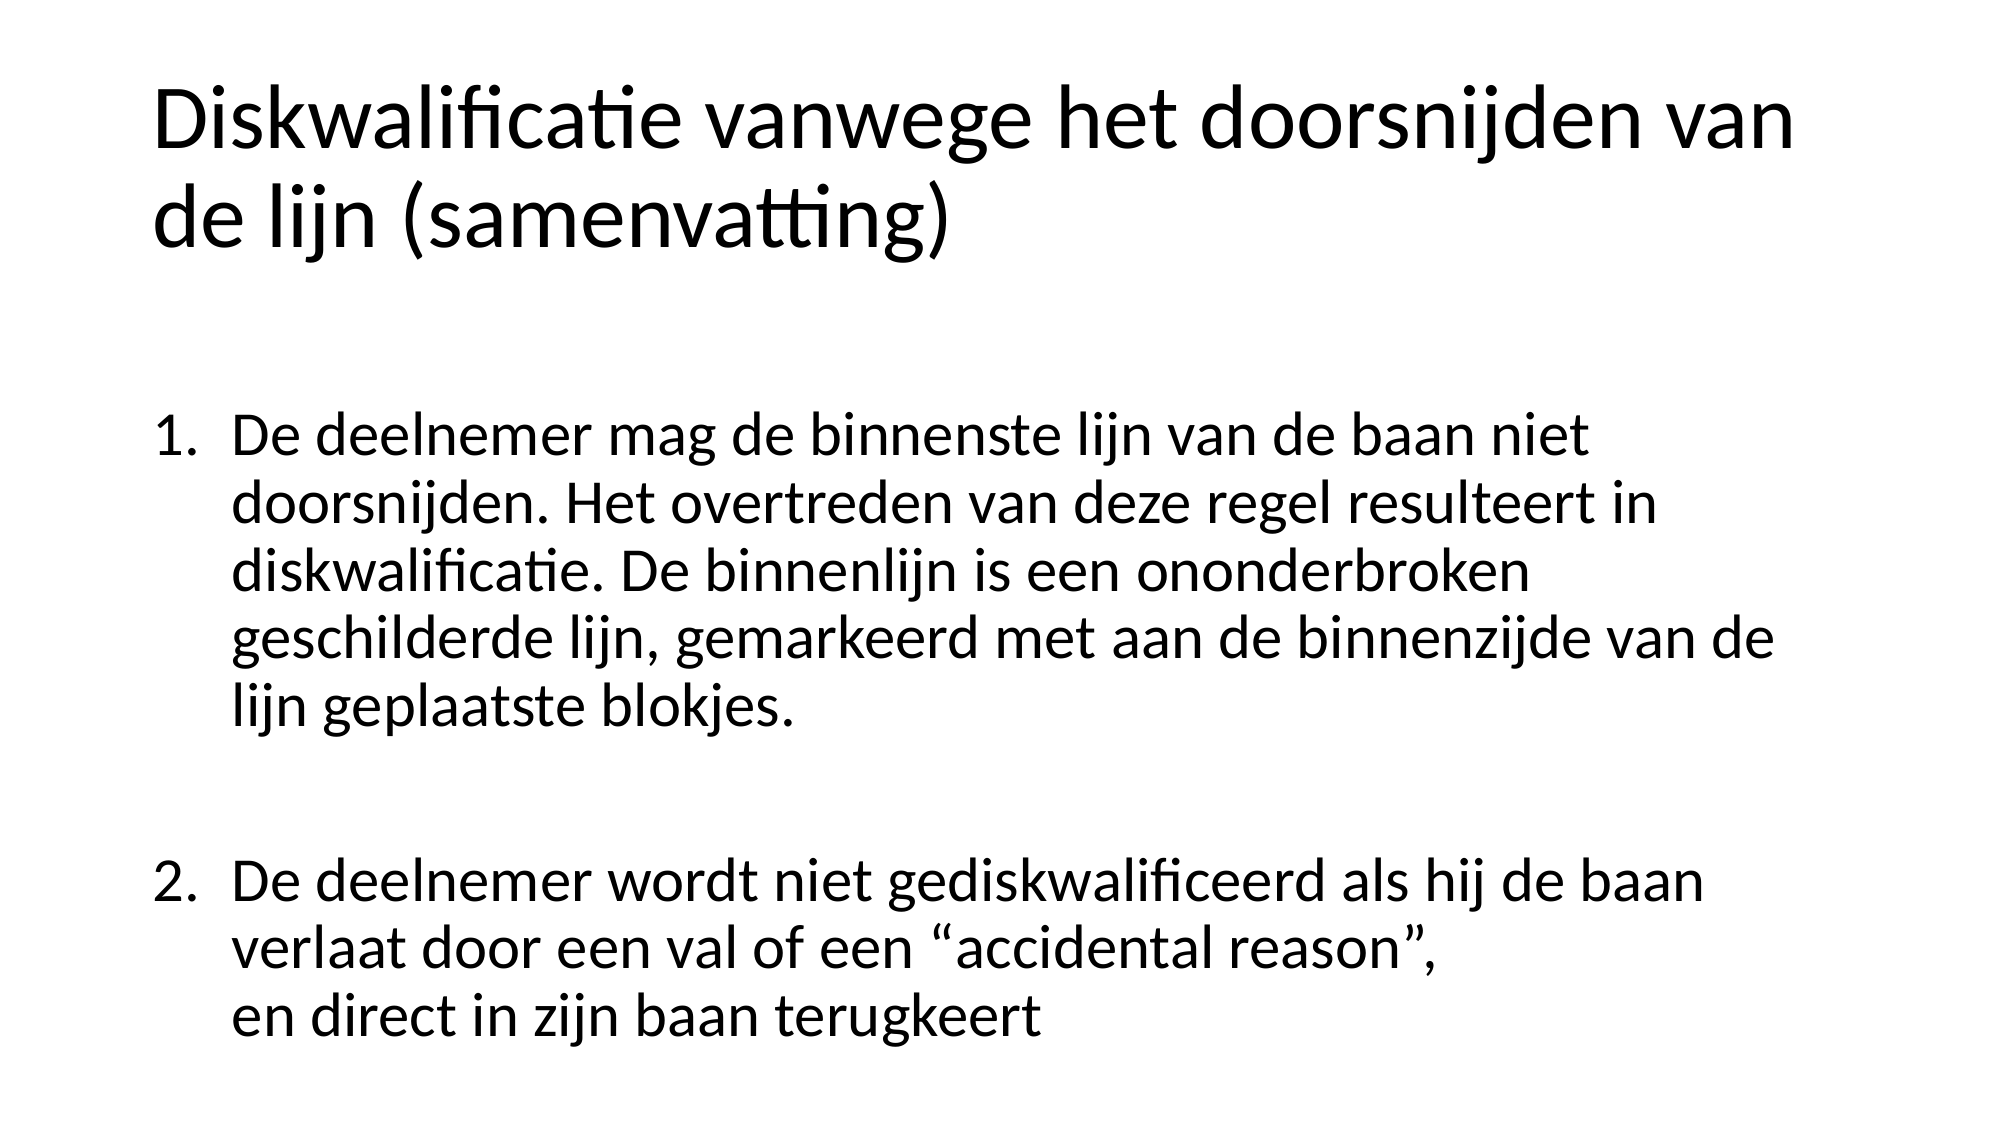

# Diskwalificatie vanwege het doorsnijden van de lijn (samenvatting)

De deelnemer mag de binnenste lijn van de baan niet doorsnijden. Het overtreden van deze regel resulteert in diskwalificatie. De binnenlijn is een ononderbroken geschilderde lijn, gemarkeerd met aan de binnenzijde van de lijn geplaatste blokjes.

De deelnemer wordt niet gediskwalificeerd als hij de baan verlaat door een val of een “accidental reason”,
en direct in zijn baan terugkeert